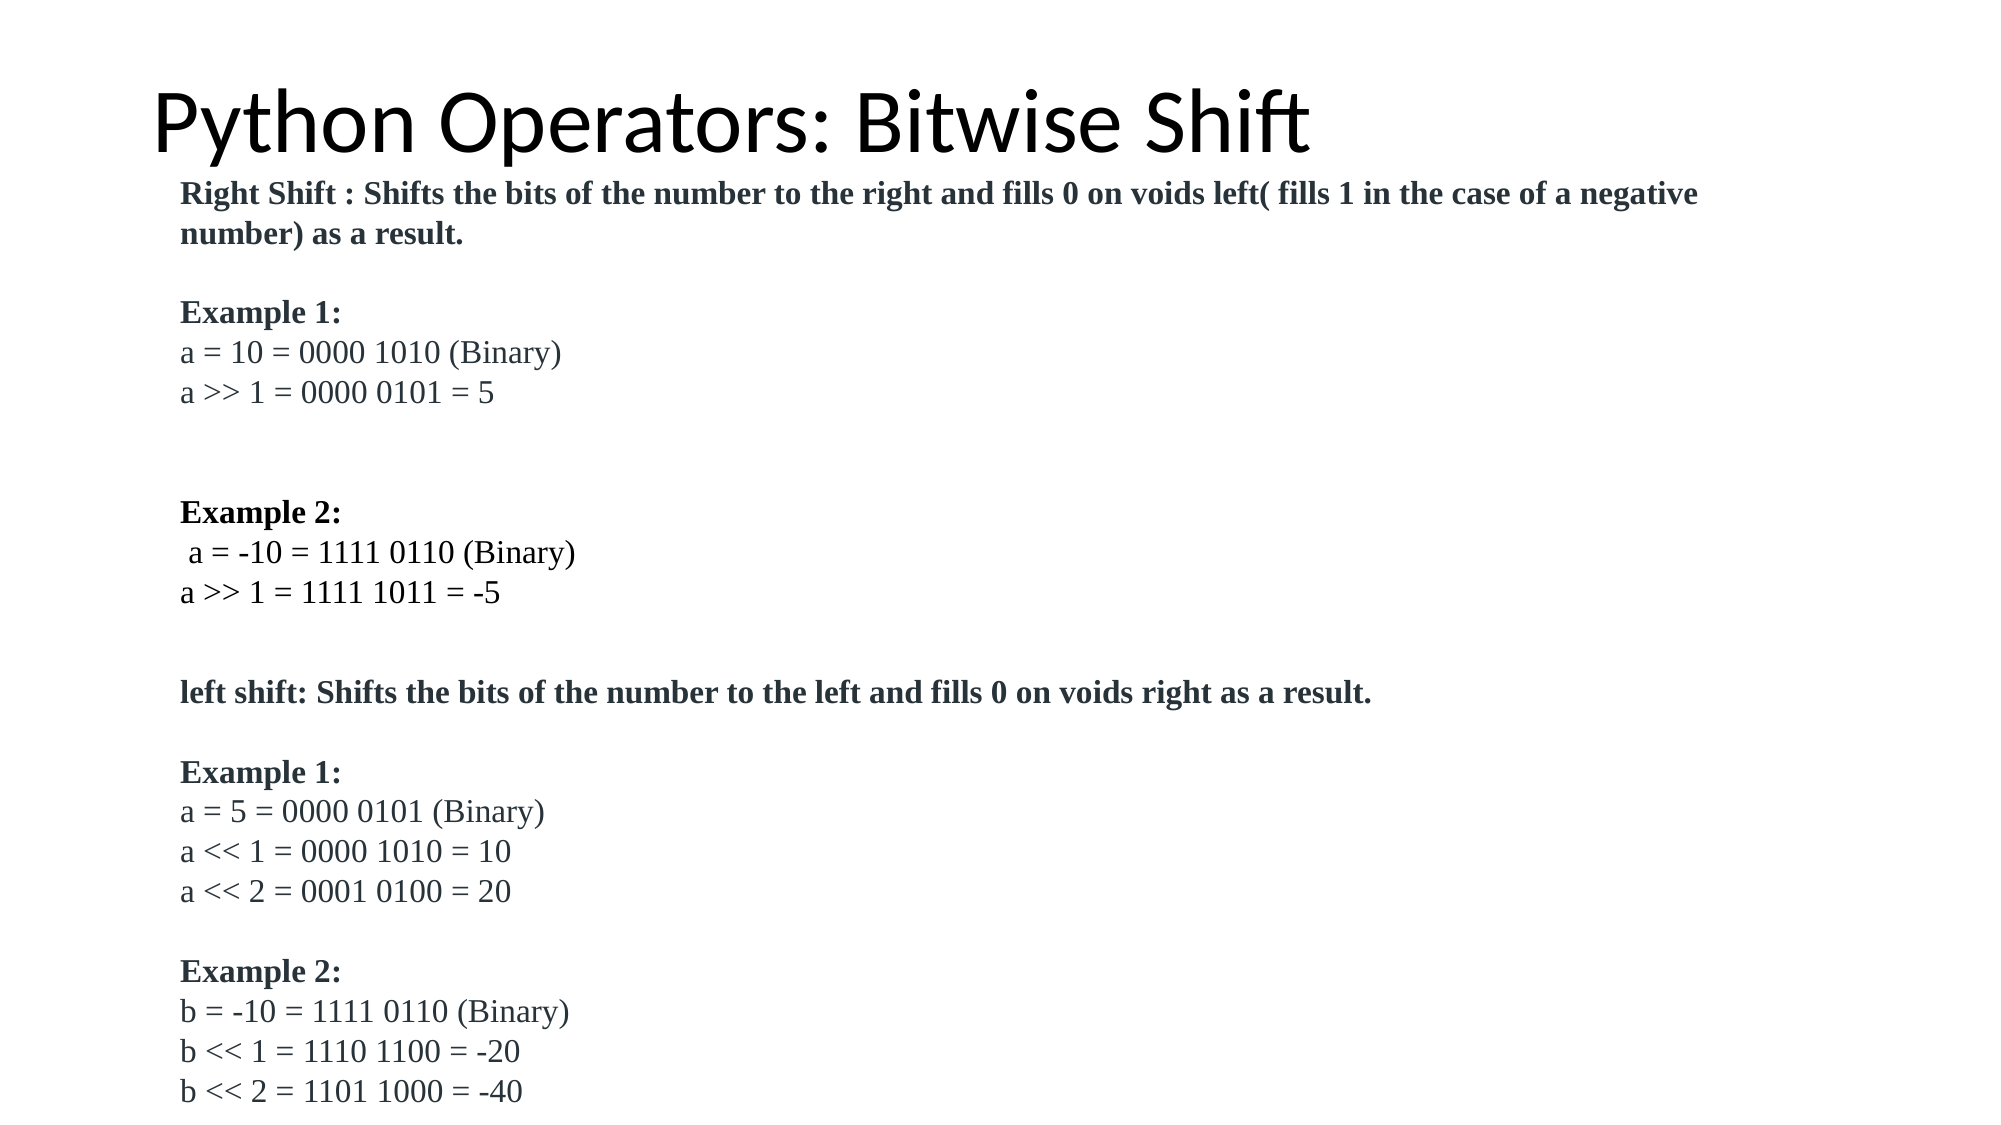

# Python Operators: Bitwise Shift
Right Shift : Shifts the bits of the number to the right and fills 0 on voids left( fills 1 in the case of a negative number) as a result.

Example 1:
a = 10 = 0000 1010 (Binary)
a >> 1 = 0000 0101 = 5

Example 2:
 a = -10 = 1111 0110 (Binary)
a >> 1 = 1111 1011 = -5

left shift: Shifts the bits of the number to the left and fills 0 on voids right as a result.

Example 1:
a = 5 = 0000 0101 (Binary)
a << 1 = 0000 1010 = 10
a << 2 = 0001 0100 = 20

Example 2:
b = -10 = 1111 0110 (Binary)
b << 1 = 1110 1100 = -20
b << 2 = 1101 1000 = -40